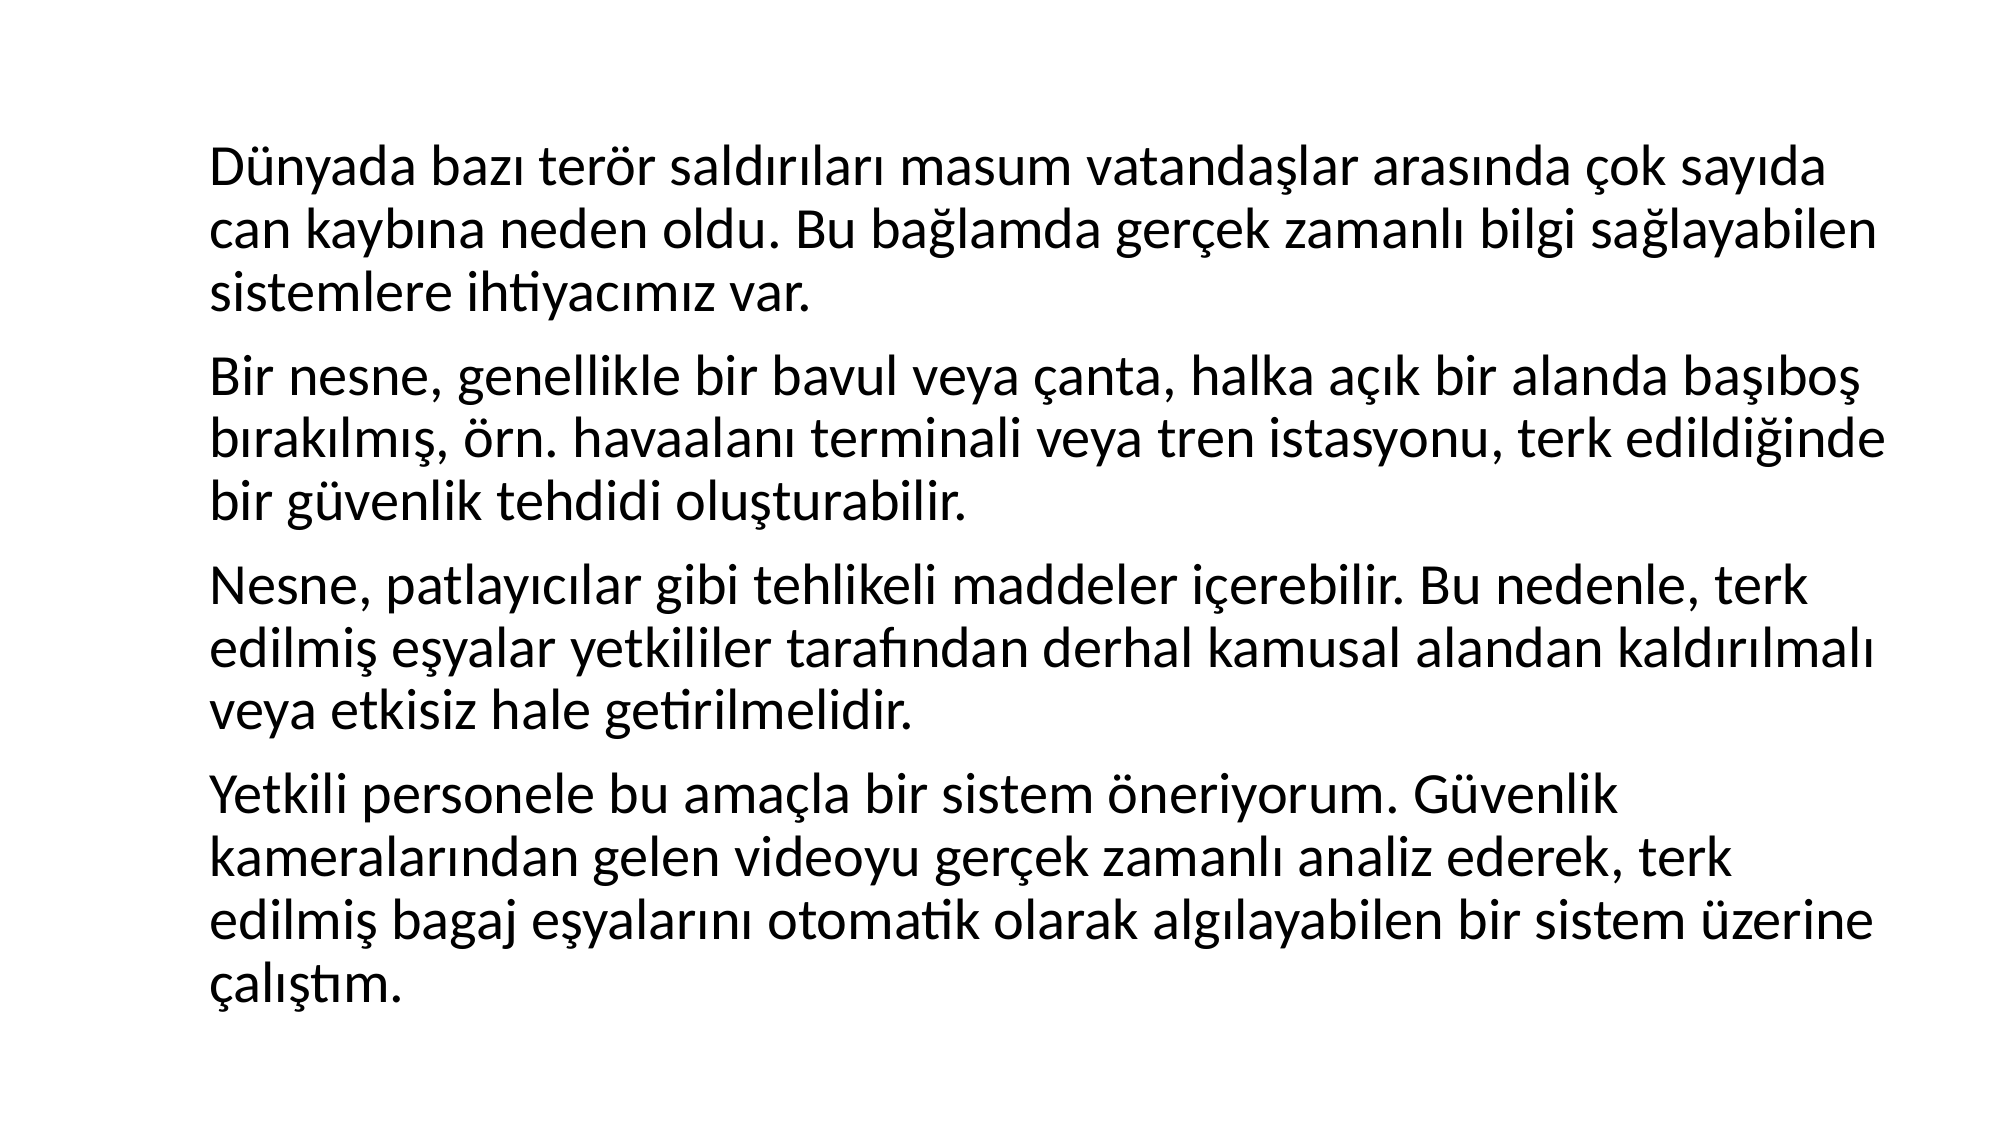

Dünyada bazı terör saldırıları masum vatandaşlar arasında çok sayıda can kaybına neden oldu. Bu bağlamda gerçek zamanlı bilgi sağlayabilen sistemlere ihtiyacımız var.
Bir nesne, genellikle bir bavul veya çanta, halka açık bir alanda başıboş bırakılmış, örn. havaalanı terminali veya tren istasyonu, terk edildiğinde bir güvenlik tehdidi oluşturabilir.
Nesne, patlayıcılar gibi tehlikeli maddeler içerebilir. Bu nedenle, terk edilmiş eşyalar yetkililer tarafından derhal kamusal alandan kaldırılmalı veya etkisiz hale getirilmelidir.
Yetkili personele bu amaçla bir sistem öneriyorum. Güvenlik kameralarından gelen videoyu gerçek zamanlı analiz ederek, terk edilmiş bagaj eşyalarını otomatik olarak algılayabilen bir sistem üzerine çalıştım.